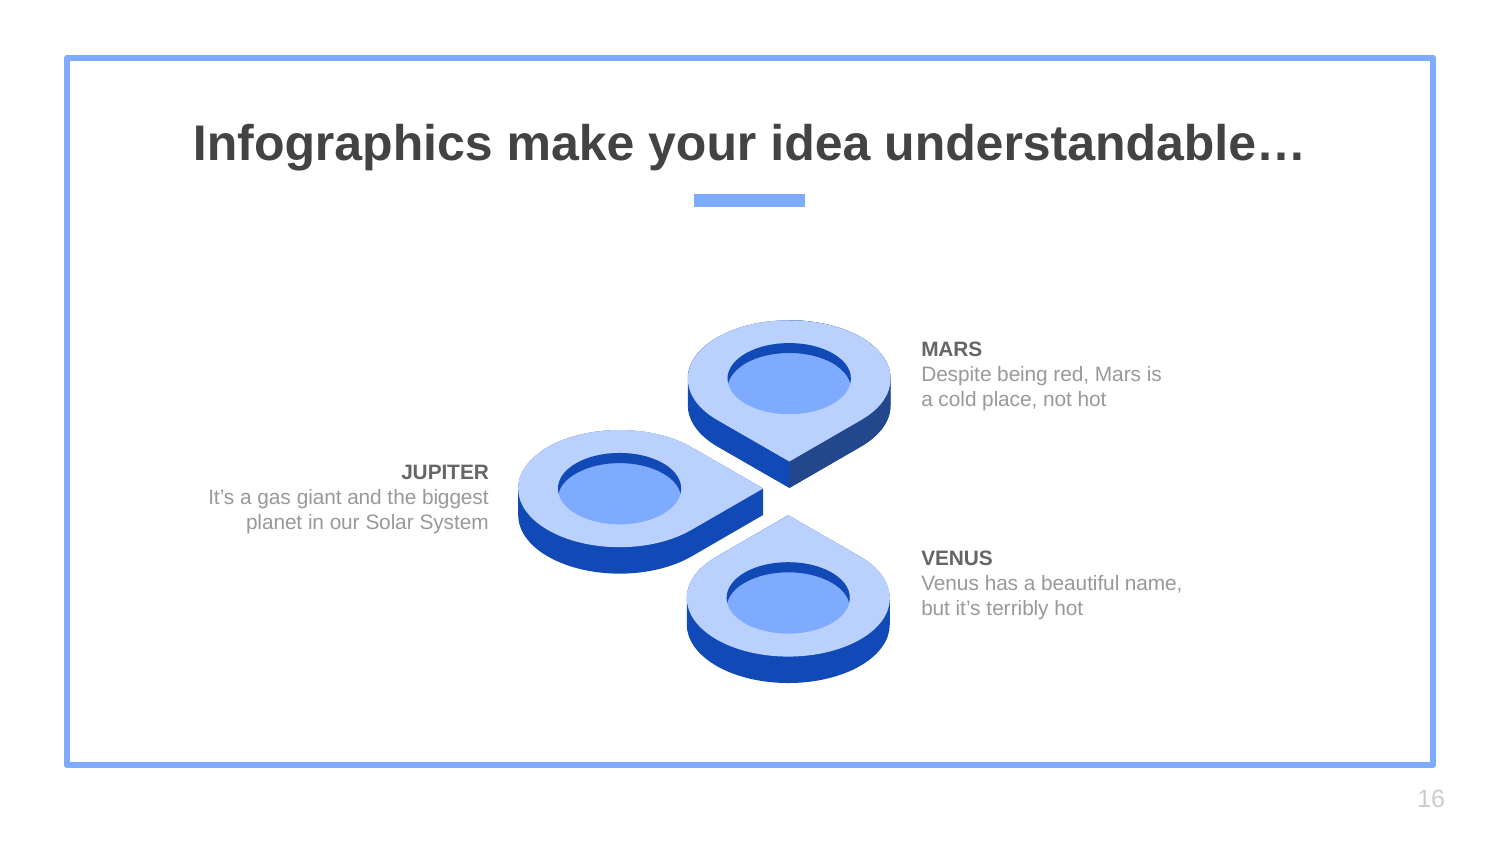

# Infographics make your idea understandable…

MARS
Despite being red, Mars is a cold place, not hot

JUPITER
It’s a gas giant and the biggest planet in our Solar System

VENUS
Venus has a beautiful name, but it’s terribly hot
16